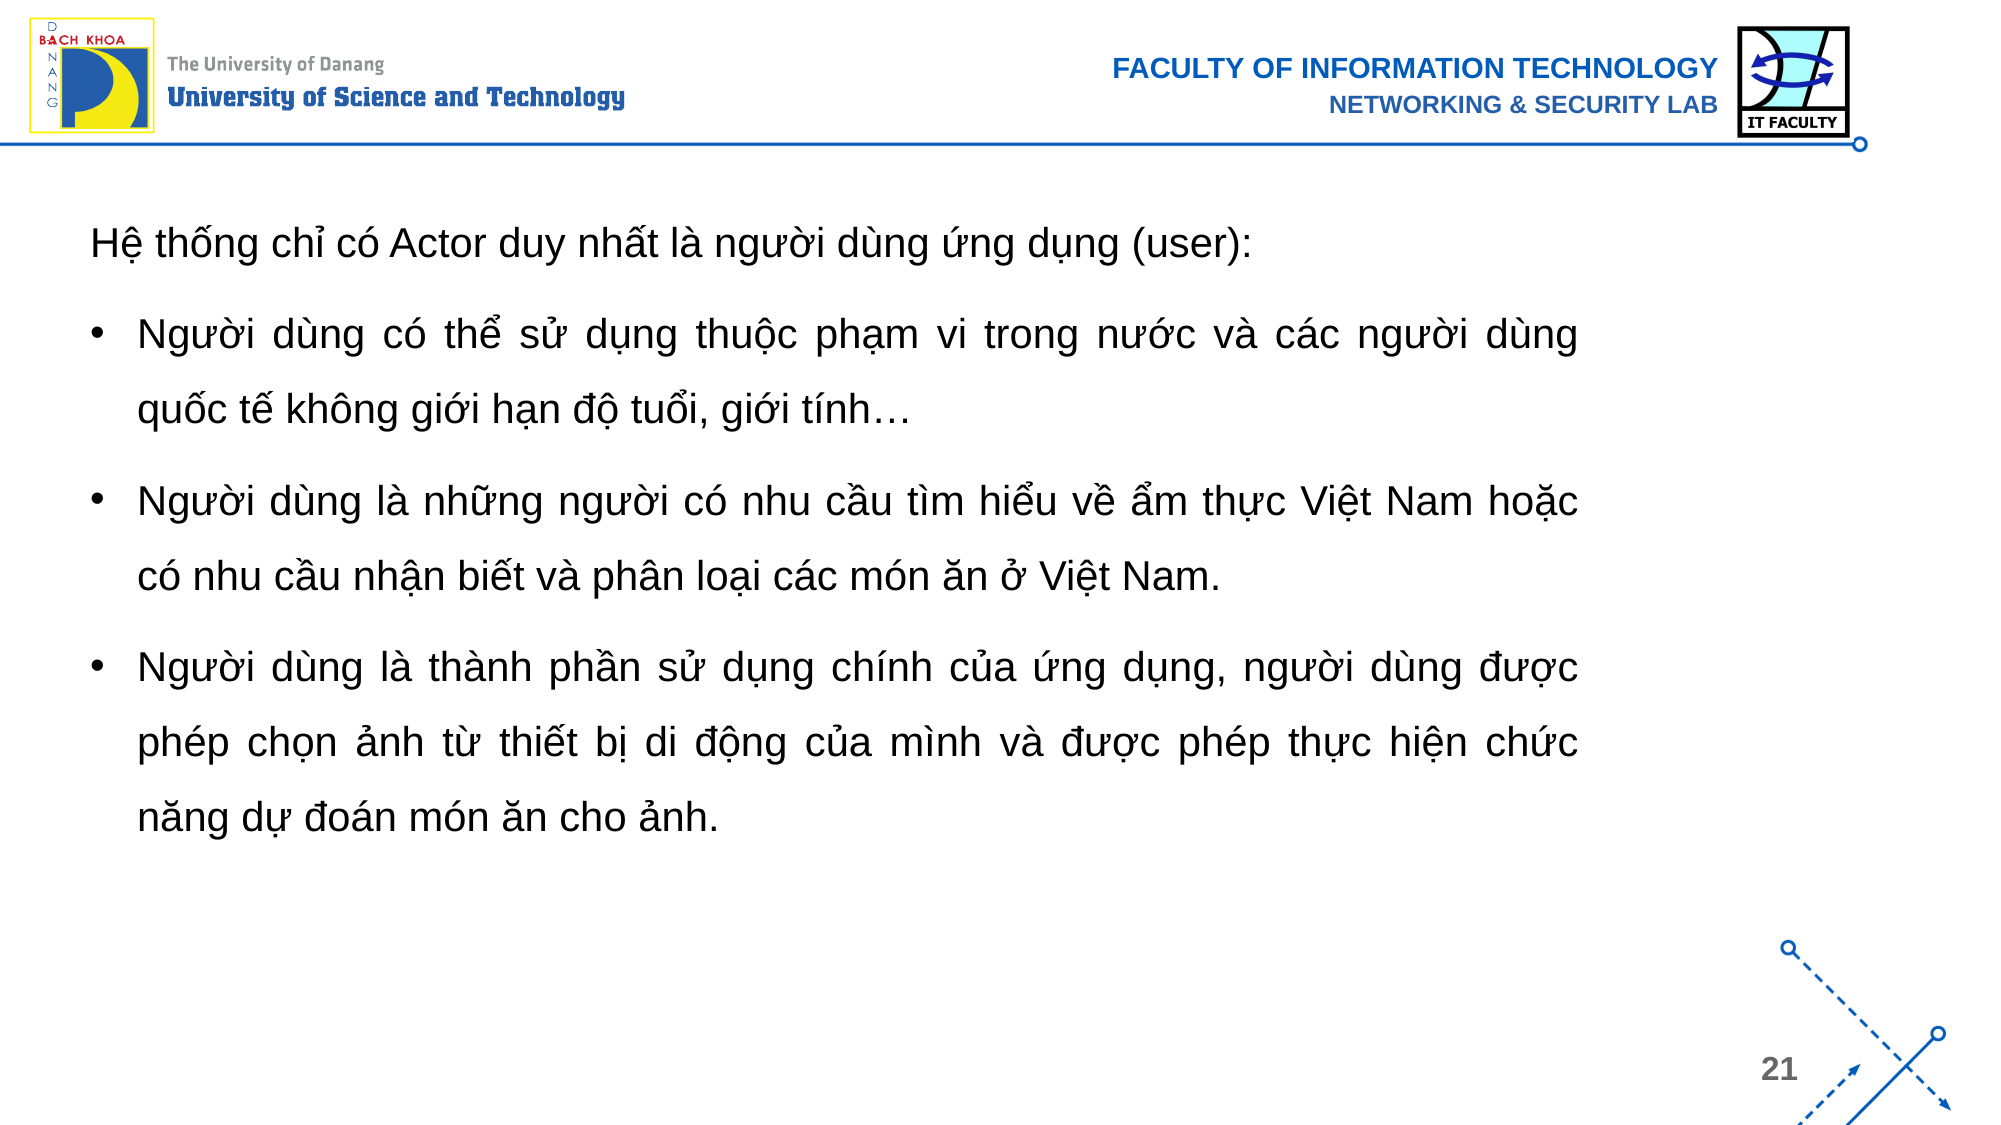

Hệ thống chỉ có Actor duy nhất là người dùng ứng dụng (user):
Người dùng có thể sử dụng thuộc phạm vi trong nước và các người dùng quốc tế không giới hạn độ tuổi, giới tính…
Người dùng là những người có nhu cầu tìm hiểu về ẩm thực Việt Nam hoặc có nhu cầu nhận biết và phân loại các món ăn ở Việt Nam.
Người dùng là thành phần sử dụng chính của ứng dụng, người dùng được phép chọn ảnh từ thiết bị di động của mình và được phép thực hiện chức năng dự đoán món ăn cho ảnh.